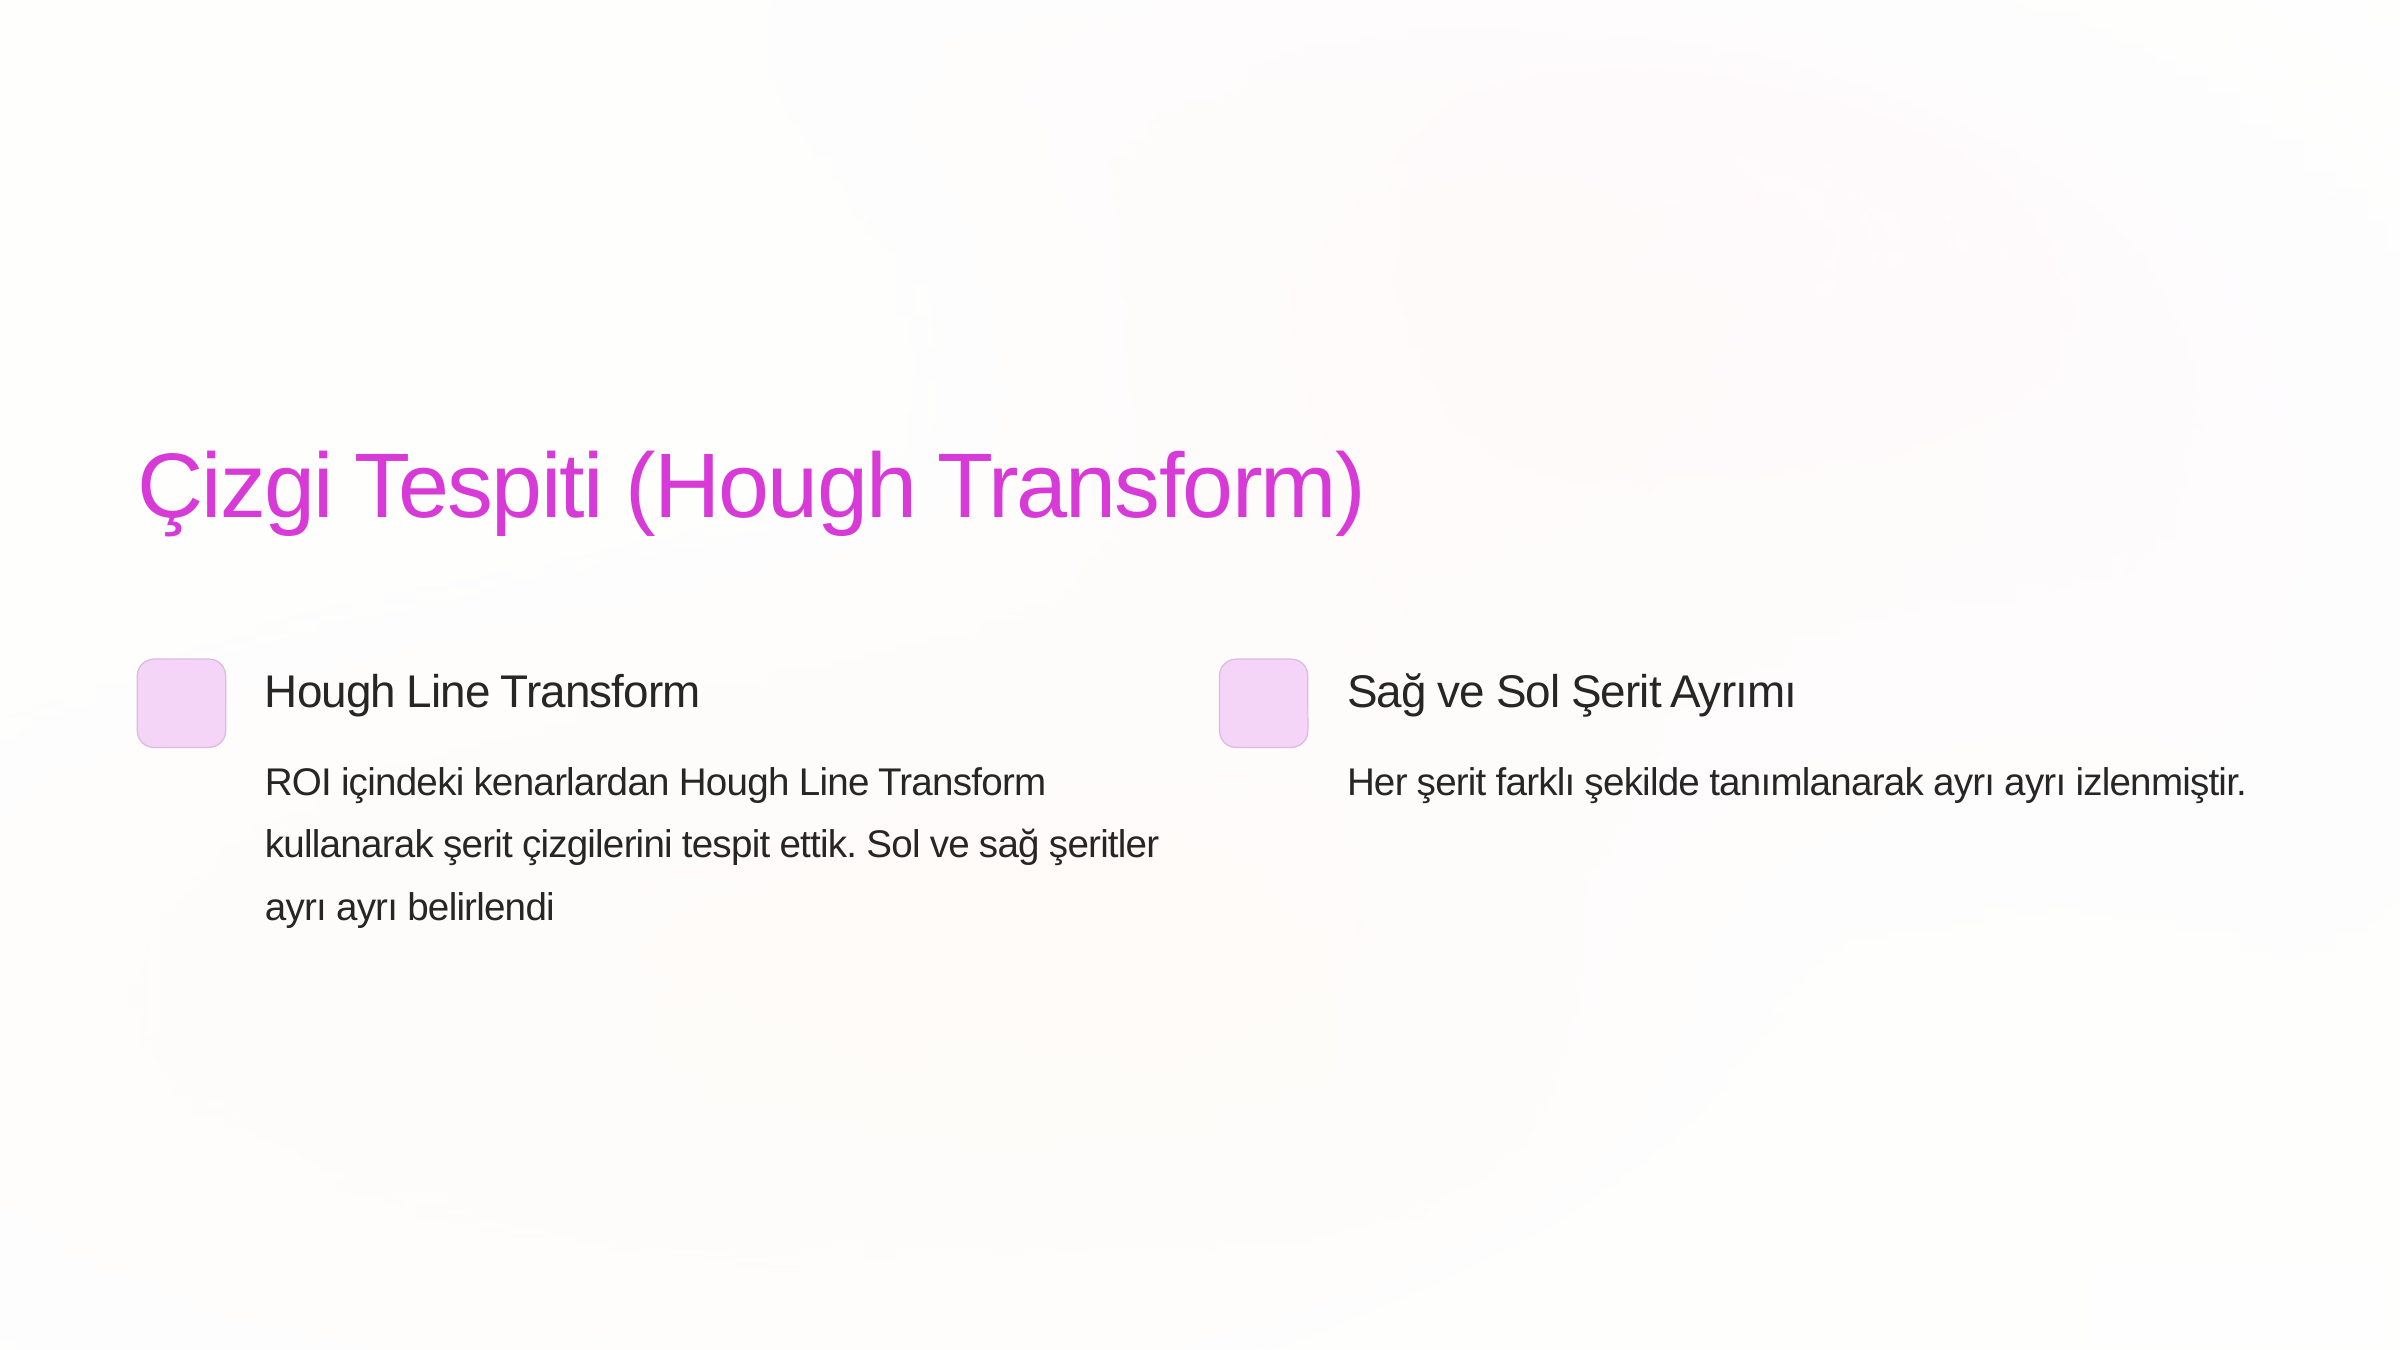

Çizgi Tespiti (Hough Transform)

Hough Line Transform

Sağ ve Sol Şerit Ayrımı
ROI içindeki kenarlardan Hough Line Transform kullanarak şerit çizgilerini tespit ettik. Sol ve sağ şeritler ayrı ayrı belirlendi
Her şerit farklı şekilde tanımlanarak ayrı ayrı izlenmiştir.